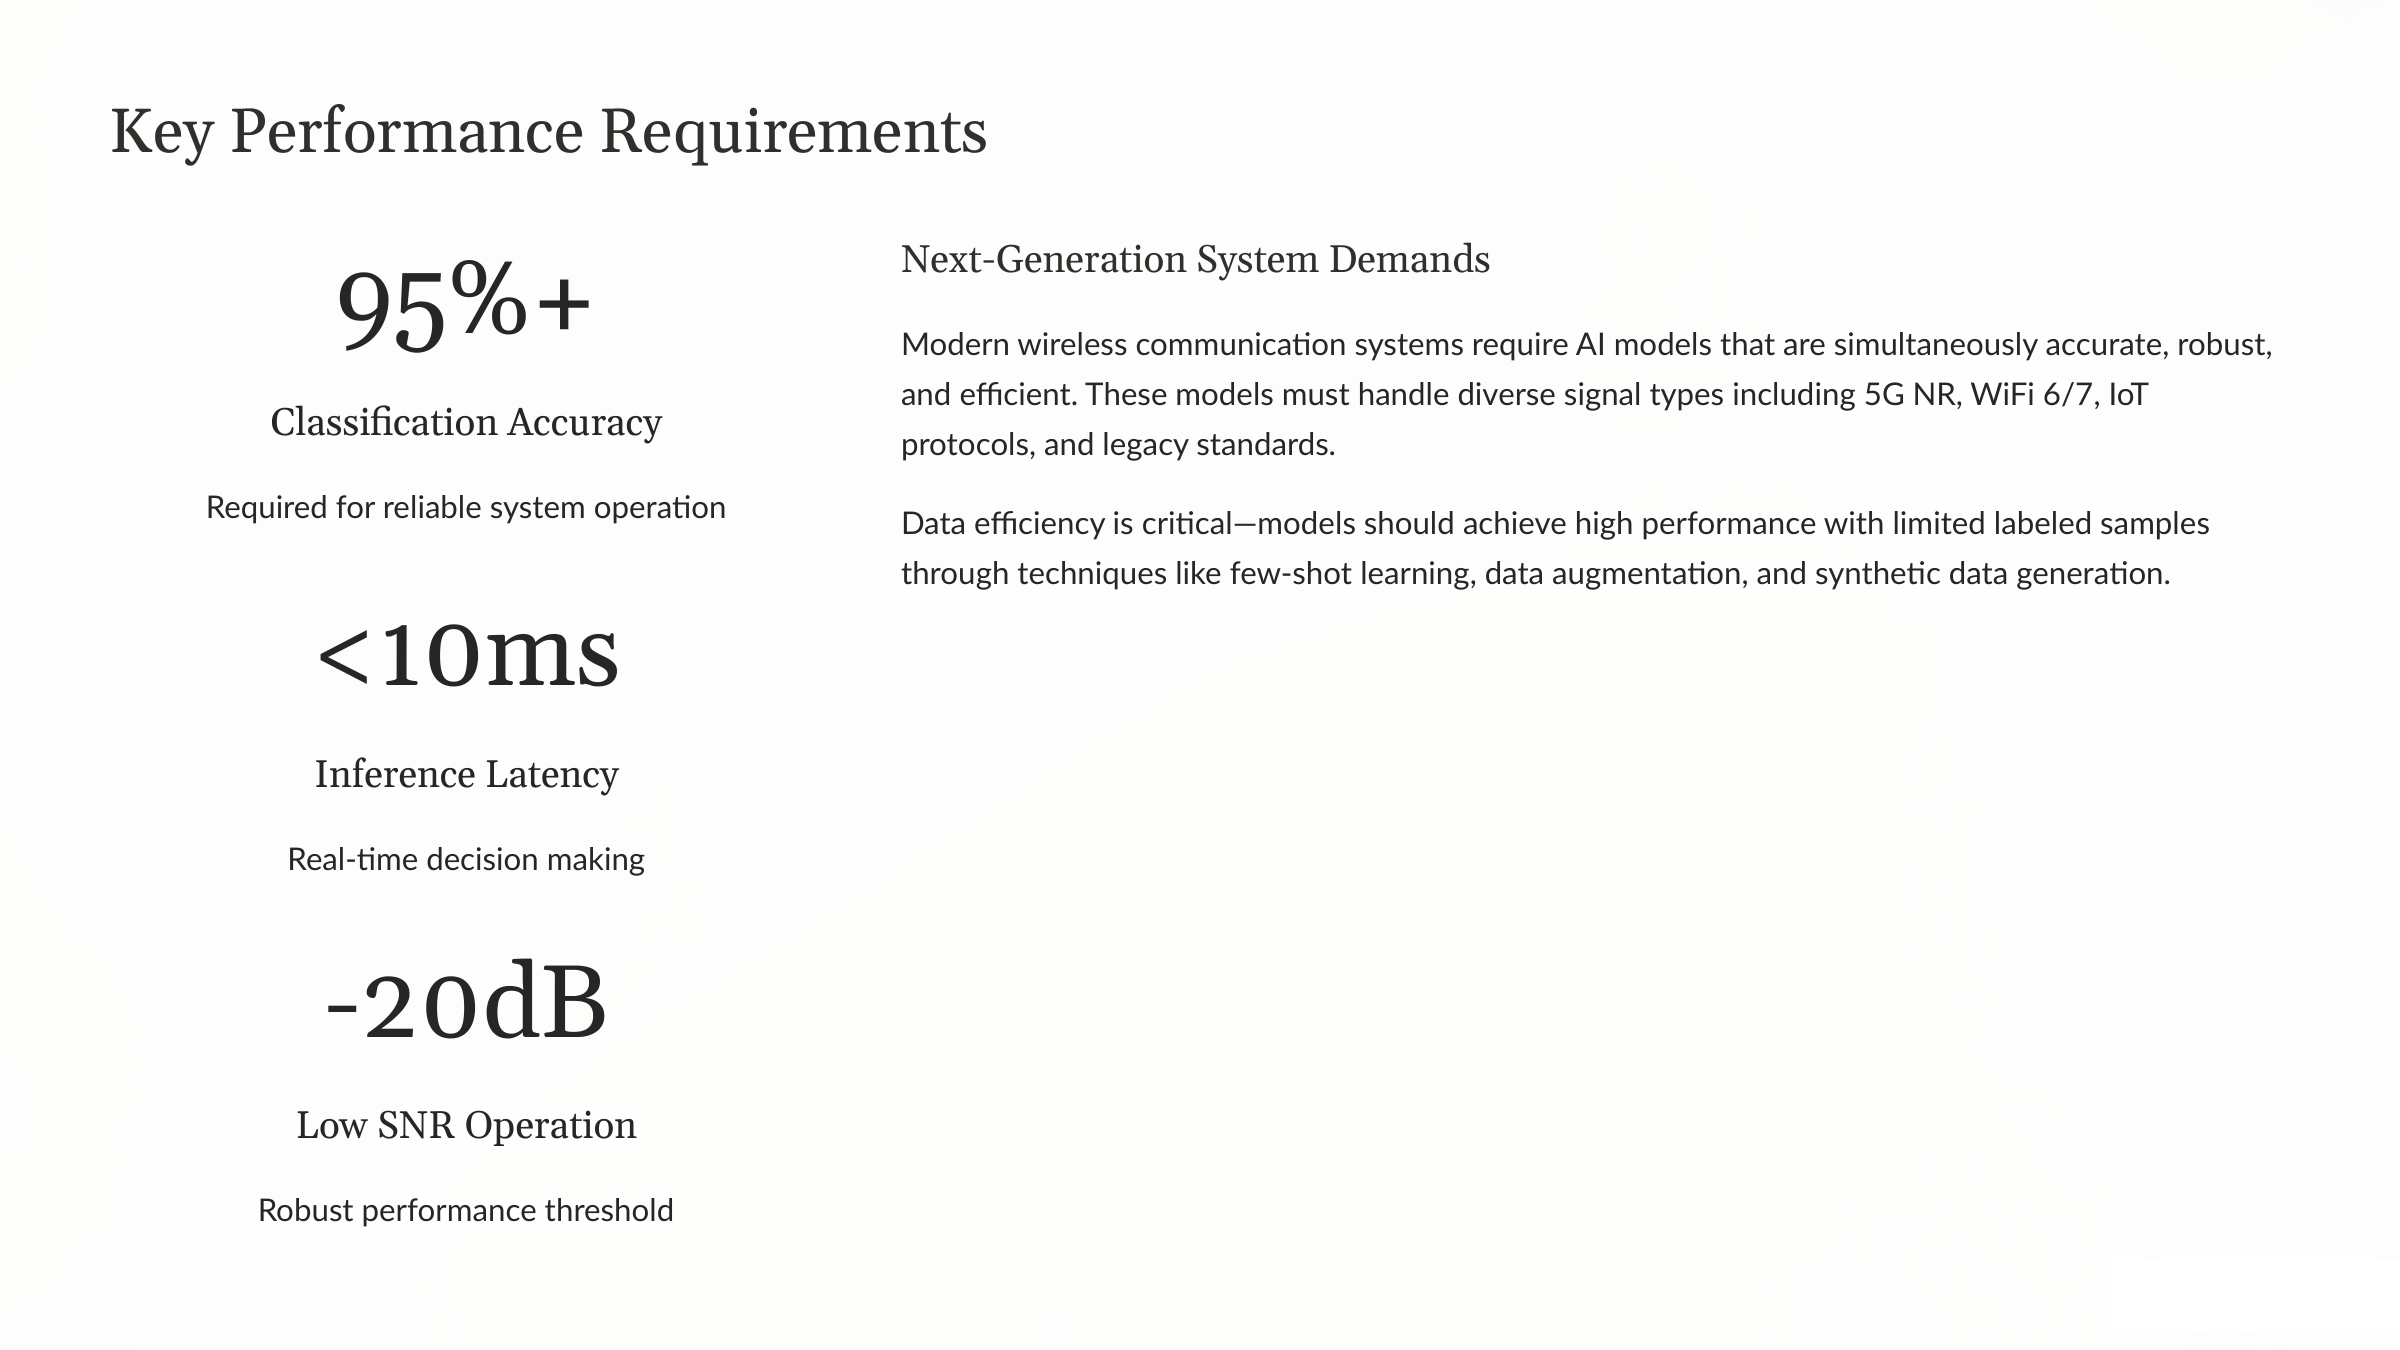

Key Performance Requirements
Next-Generation System Demands
95%+
Modern wireless communication systems require AI models that are simultaneously accurate, robust, and efficient. These models must handle diverse signal types including 5G NR, WiFi 6/7, IoT protocols, and legacy standards.
Classification Accuracy
Required for reliable system operation
Data efficiency is critical—models should achieve high performance with limited labeled samples through techniques like few-shot learning, data augmentation, and synthetic data generation.
<10ms
Inference Latency
Real-time decision making
-20dB
Low SNR Operation
Robust performance threshold